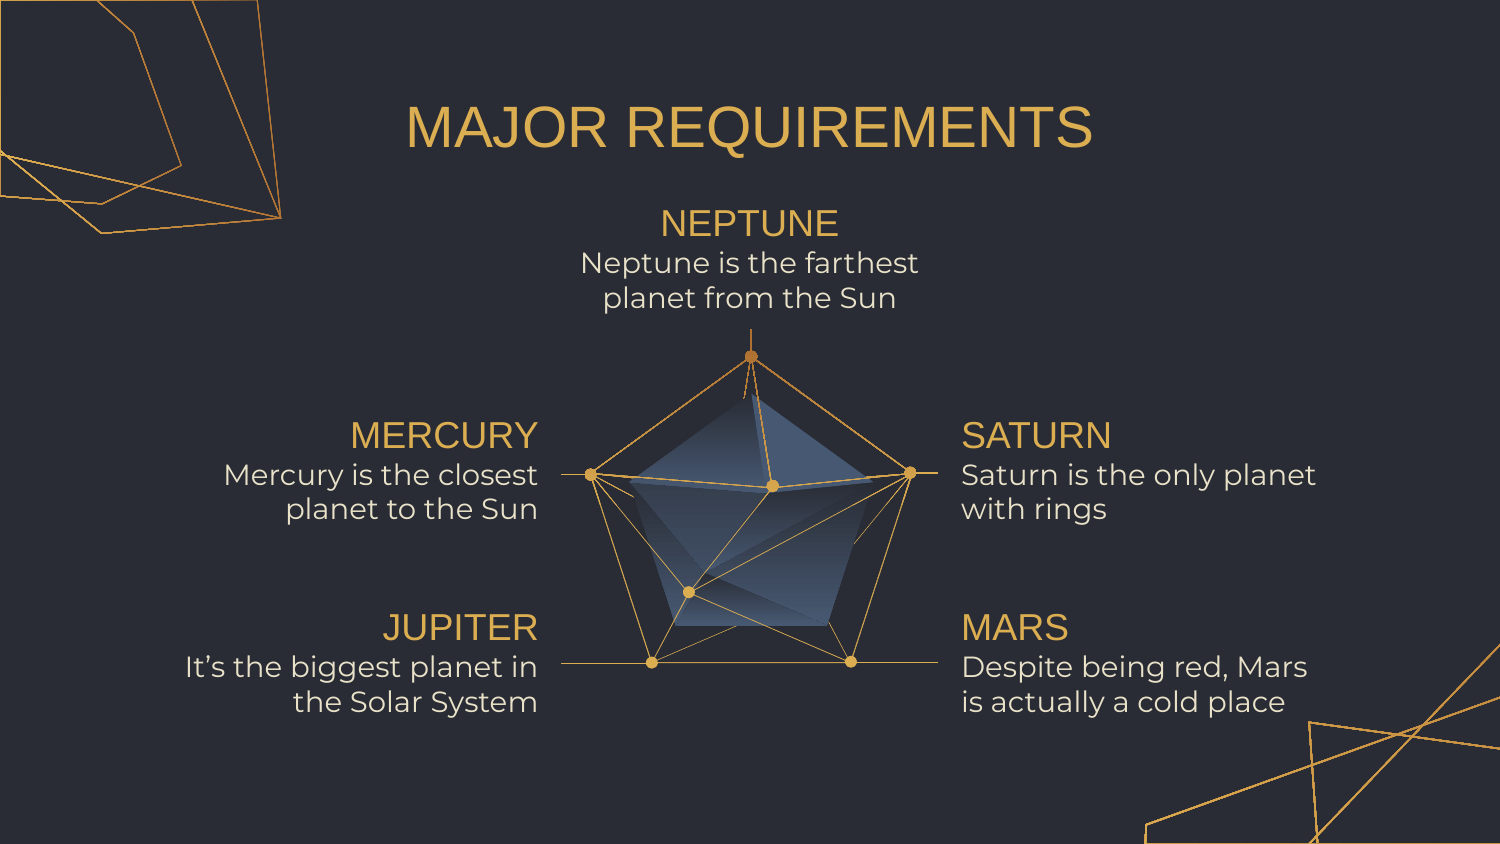

# MAJOR REQUIREMENTS
NEPTUNE
Neptune is the farthest planet from the Sun

MERCURY
SATURN
Mercury is the closest planet to the Sun
Saturn is the only planet with rings
JUPITER
MARS
It’s the biggest planet in the Solar System
Despite being red, Mars is actually a cold place